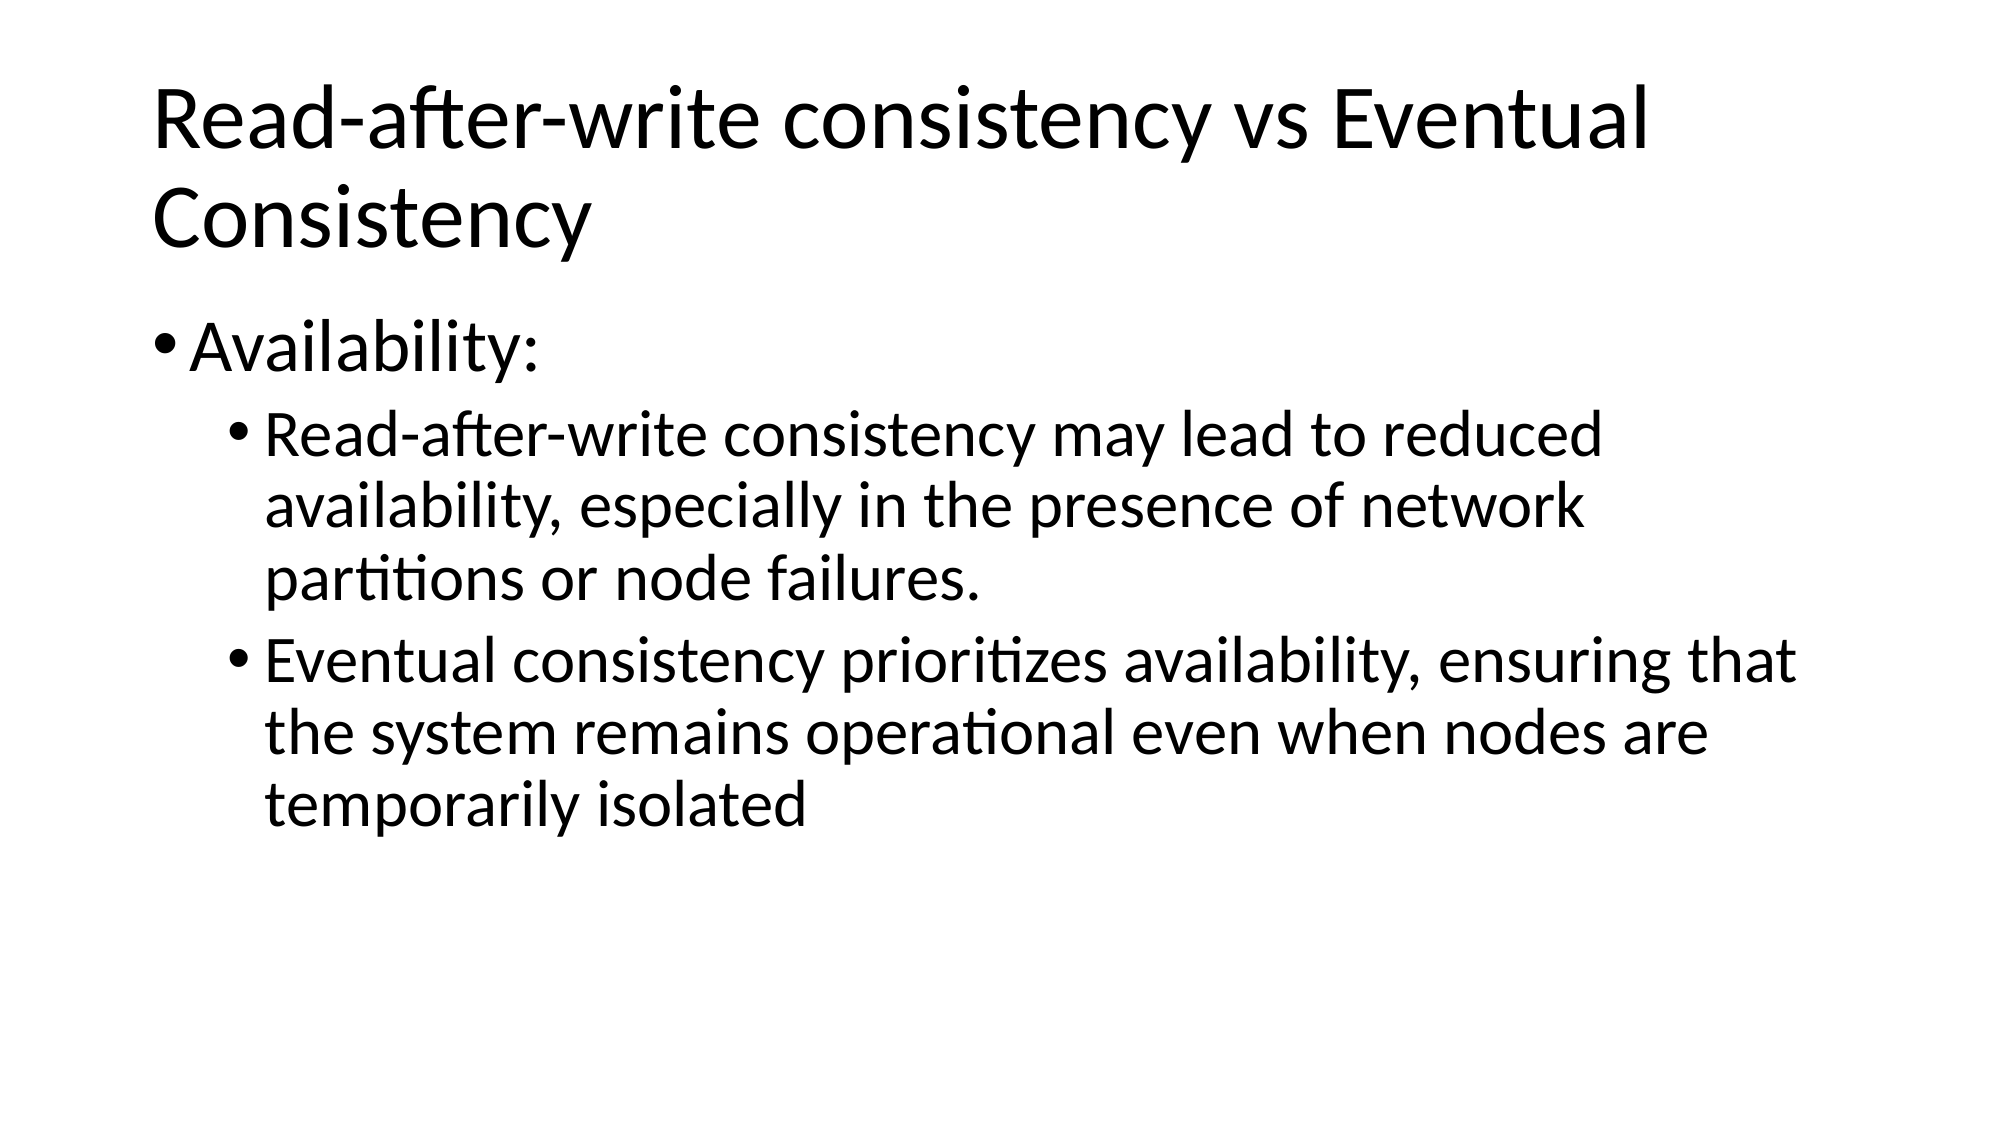

# Read-after-write consistency vs Eventual Consistency
Availability:
Read-after-write consistency may lead to reduced availability, especially in the presence of network partitions or node failures.
Eventual consistency prioritizes availability, ensuring that the system remains operational even when nodes are temporarily isolated